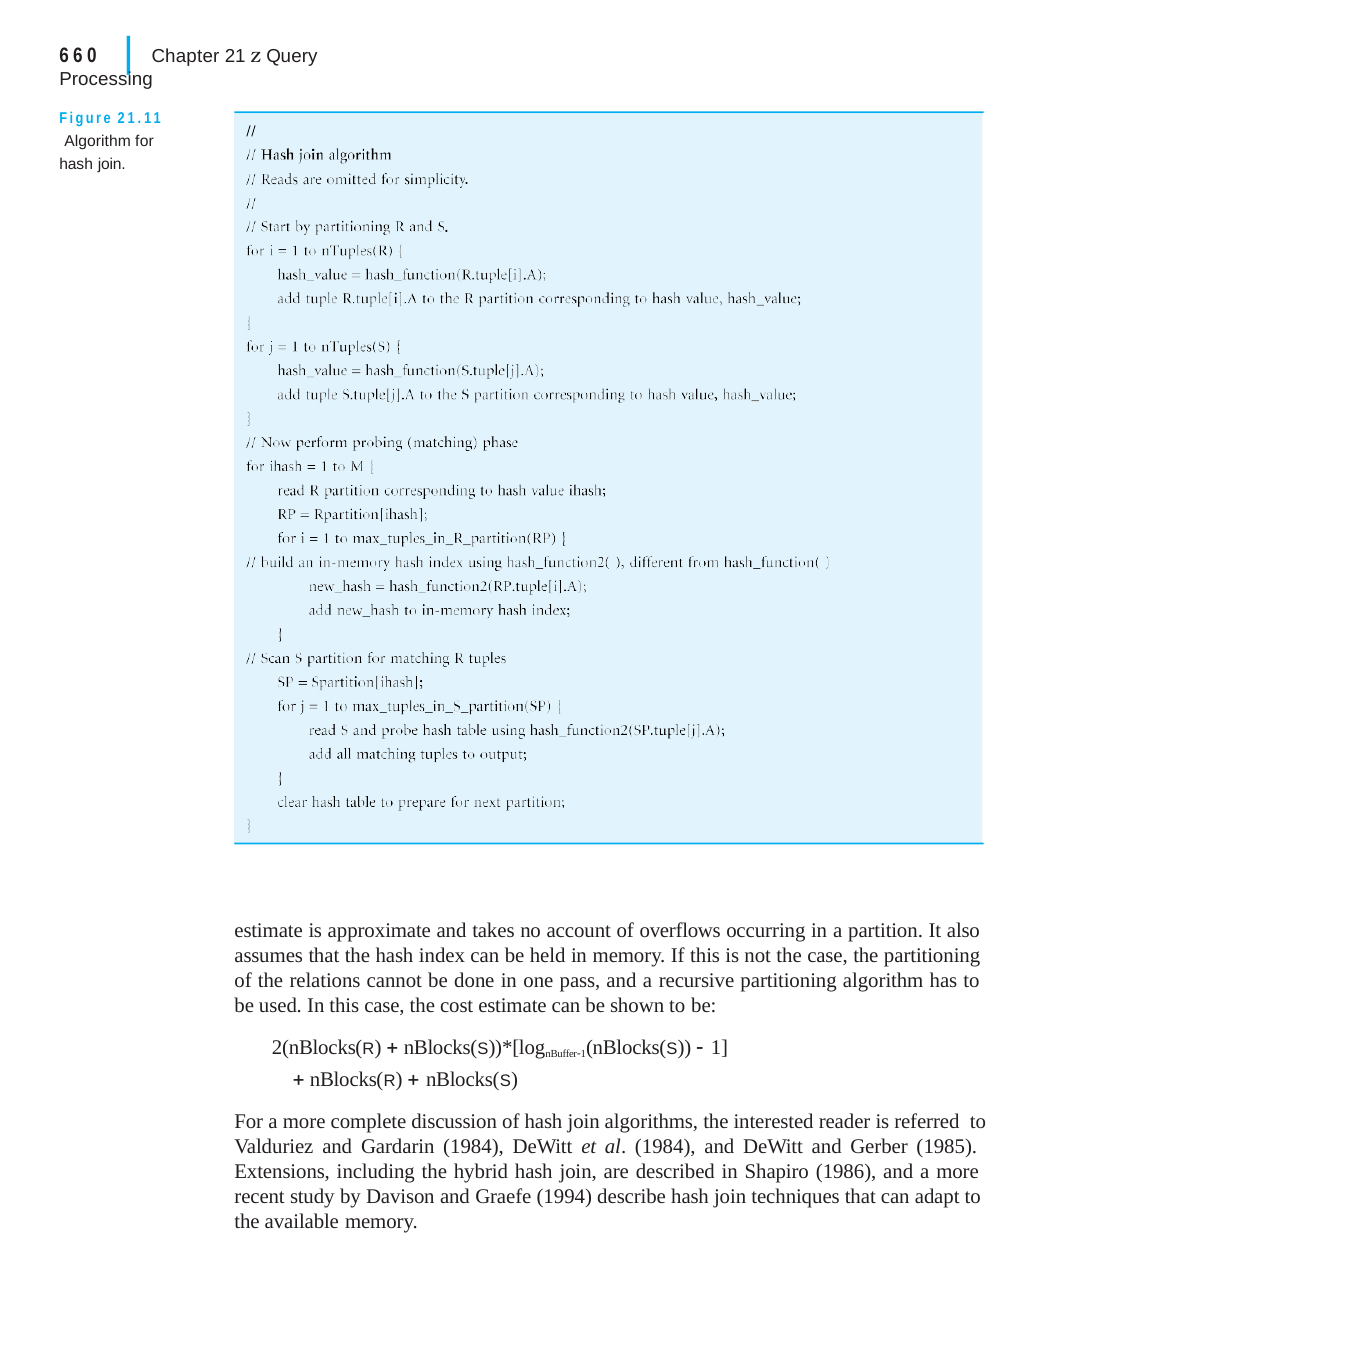

|
660	Chapter 21 z Query Processing
Figure 21.11  Algorithm for  hash join.

estimate is approximate and takes no account of overflows occurring in a partition. It also  assumes that the hash index can be held in memory. If this is not the case, the partitioning  of the relations cannot be done in one pass, and a recursive partitioning algorithm has to  be used. In this case, the cost estimate can be shown to be:
2(nBlocks(R) + nBlocks(S))*[lognBuffer−1(nBlocks(S)) − 1]
+ nBlocks(R) + nBlocks(S)
For a more complete discussion of hash join algorithms, the interested reader is referred  to Valduriez and Gardarin (1984), DeWitt et al. (1984), and DeWitt and Gerber (1985).  Extensions, including the hybrid hash join, are described in Shapiro (1986), and a more  recent study by Davison and Graefe (1994) describe hash join techniques that can adapt to  the available memory.